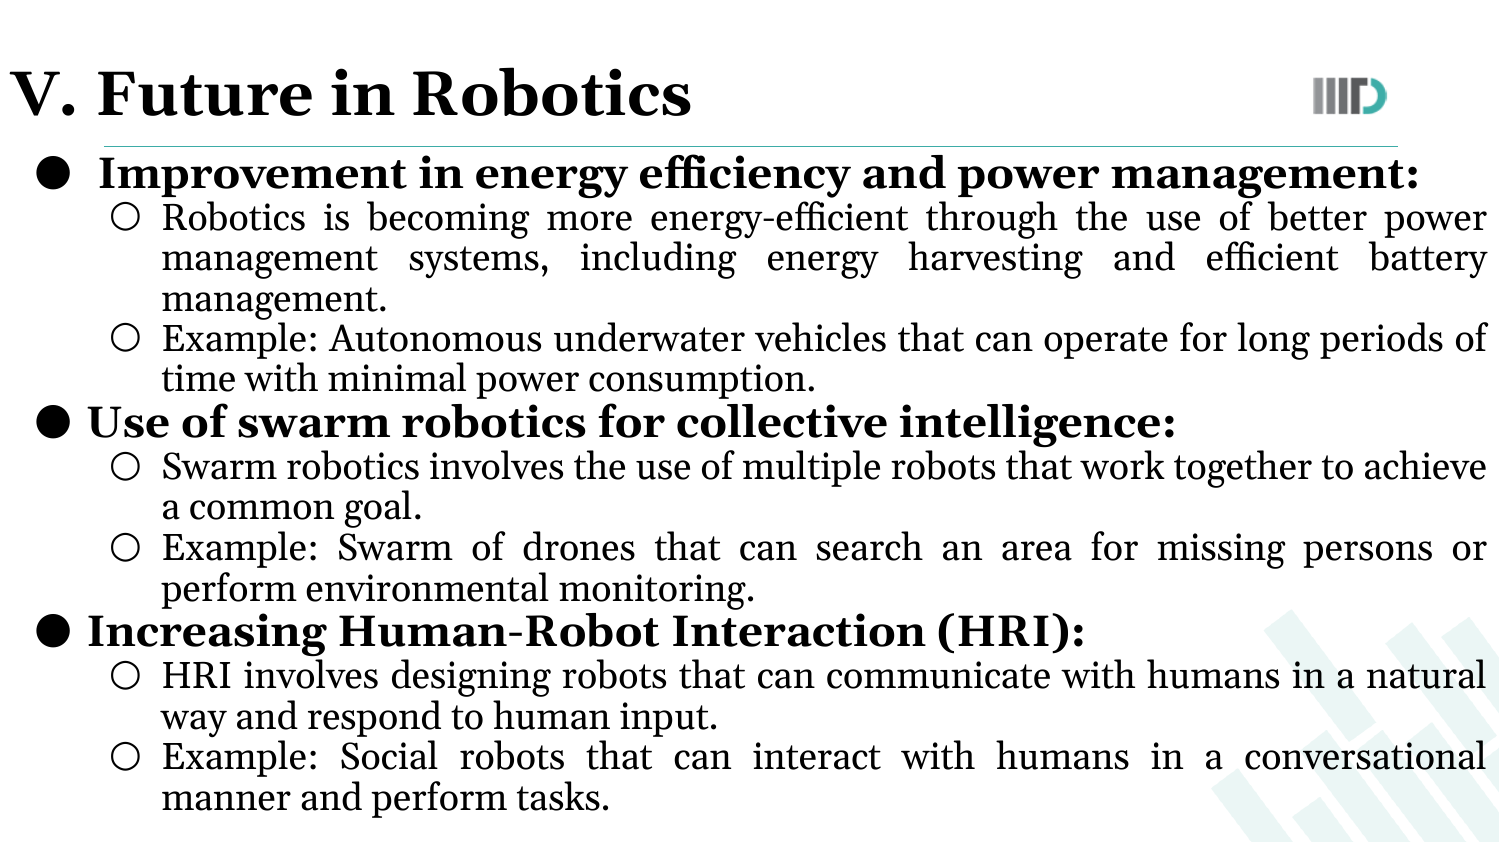

V. Future in Robotics
 Improvement in energy efficiency and power management:
Robotics is becoming more energy-efficient through the use of better power management systems, including energy harvesting and efficient battery management.
Example: Autonomous underwater vehicles that can operate for long periods of time with minimal power consumption.
Use of swarm robotics for collective intelligence:
Swarm robotics involves the use of multiple robots that work together to achieve a common goal.
Example: Swarm of drones that can search an area for missing persons or perform environmental monitoring.
Increasing Human-Robot Interaction (HRI):
HRI involves designing robots that can communicate with humans in a natural way and respond to human input.
Example: Social robots that can interact with humans in a conversational manner and perform tasks.